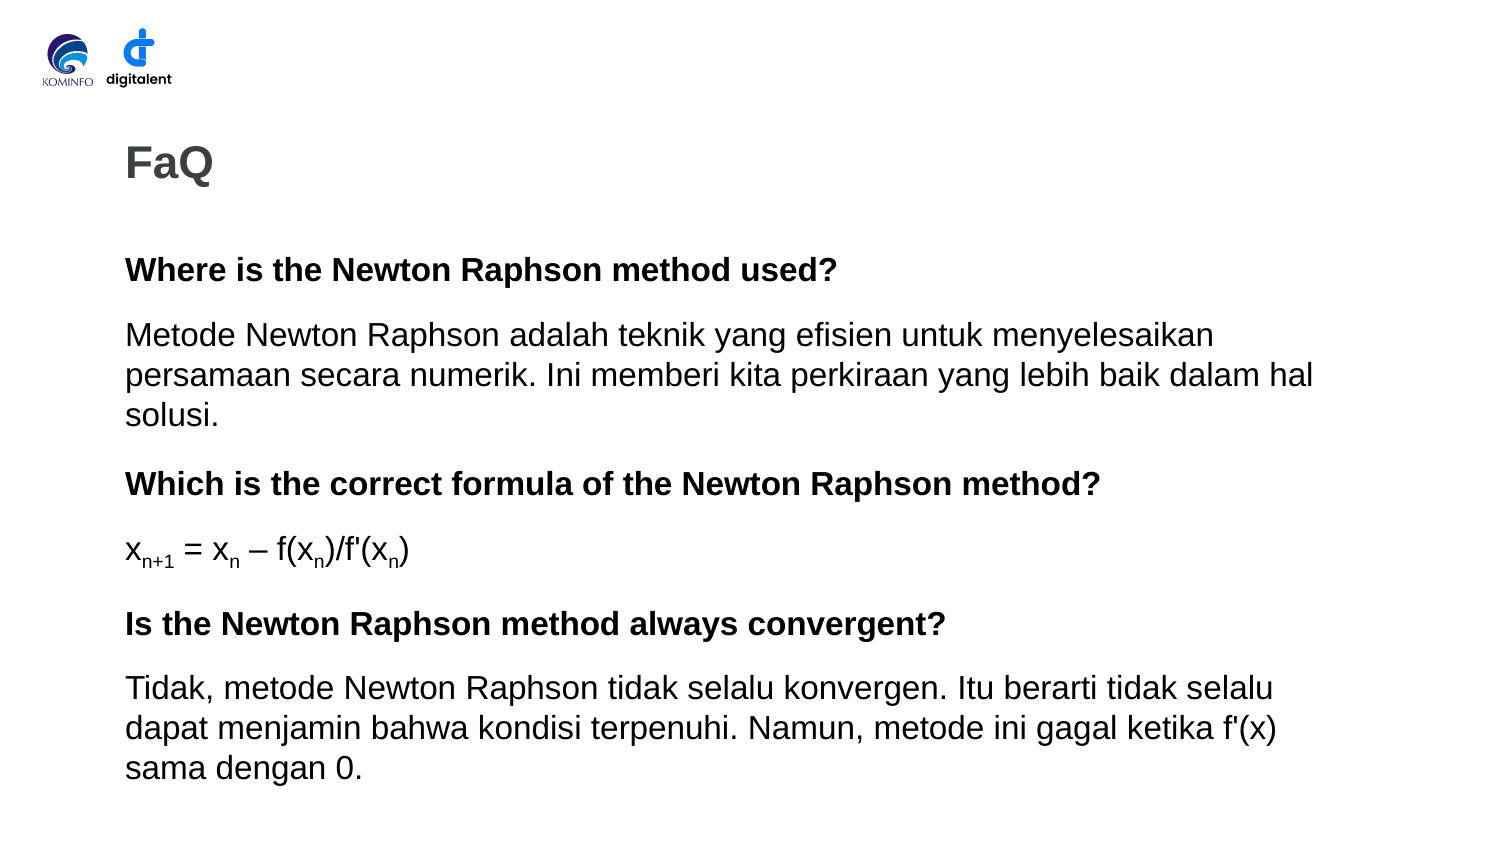

# FaQ
Where is the Newton Raphson method used?
Metode Newton Raphson adalah teknik yang efisien untuk menyelesaikan persamaan secara numerik. Ini memberi kita perkiraan yang lebih baik dalam hal solusi.
Which is the correct formula of the Newton Raphson method?
xn+1 = xn – f(xn)/f'(xn)
Is the Newton Raphson method always convergent?
Tidak, metode Newton Raphson tidak selalu konvergen. Itu berarti tidak selalu dapat menjamin bahwa kondisi terpenuhi. Namun, metode ini gagal ketika f'(x) sama dengan 0.